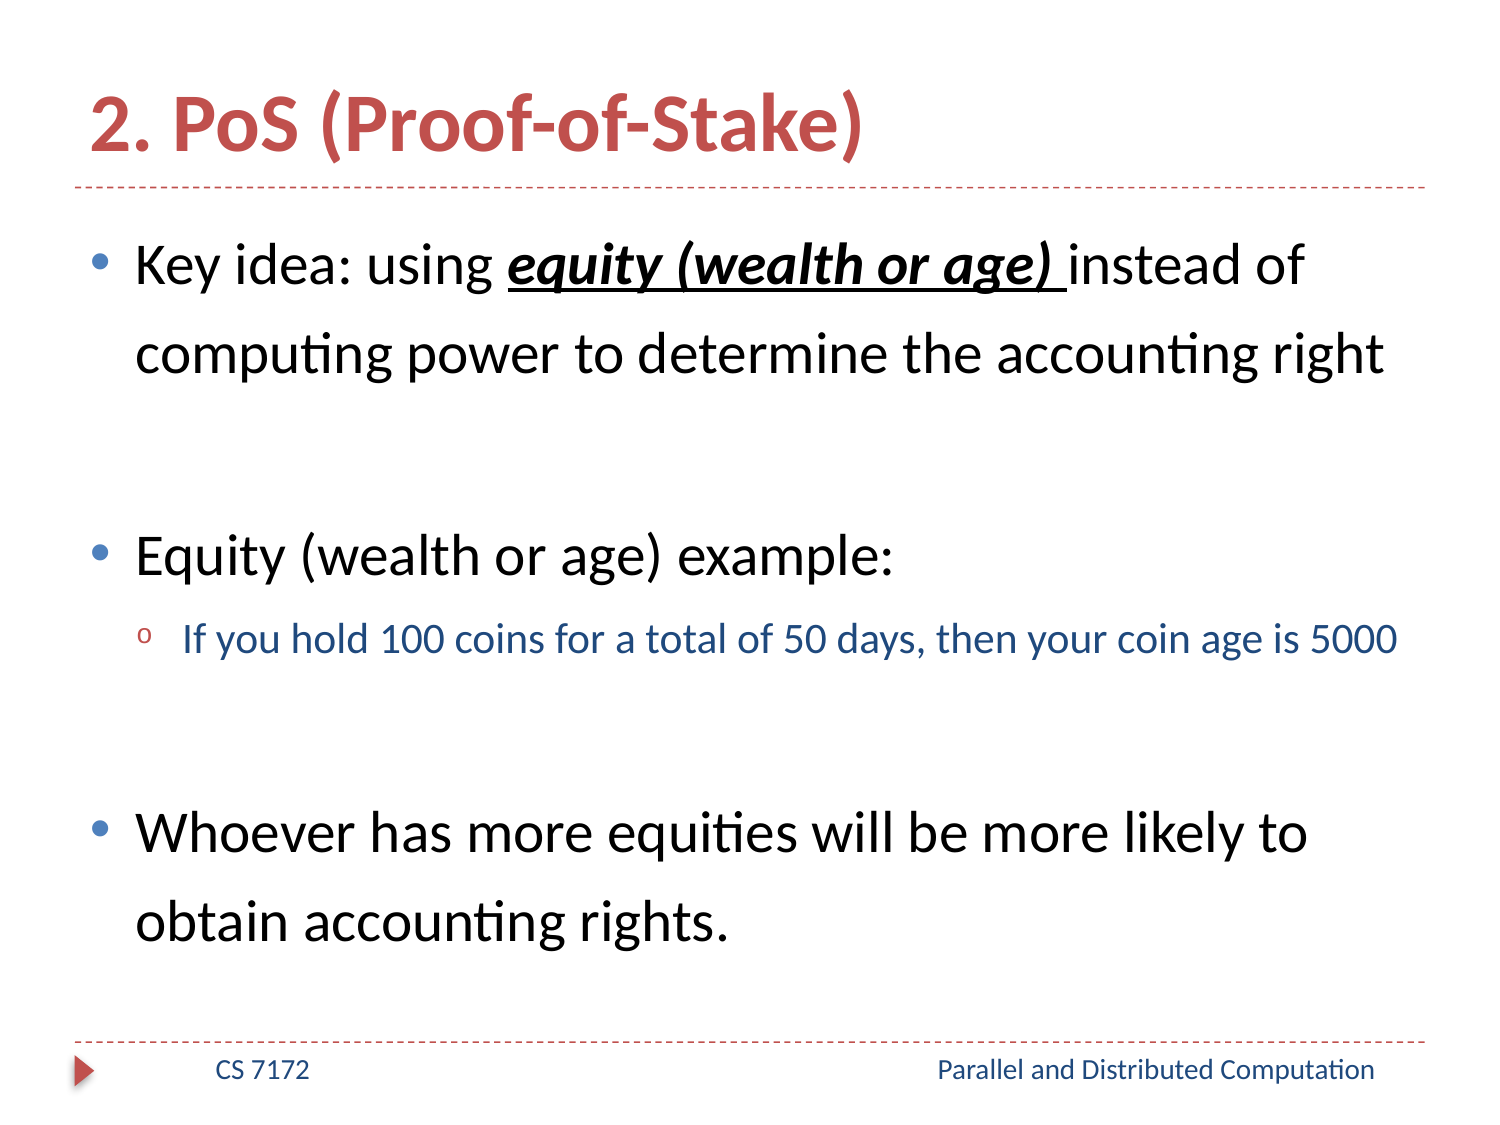

# 2. PoS (Proof-of-Stake)
Key idea: using equity (wealth or age) instead of computing power to determine the accounting right

Equity (wealth or age) example:
If you hold 100 coins for a total of 50 days, then your coin age is 5000

Whoever has more equities will be more likely to obtain accounting rights.

CS 7172
Parallel and Distributed Computation